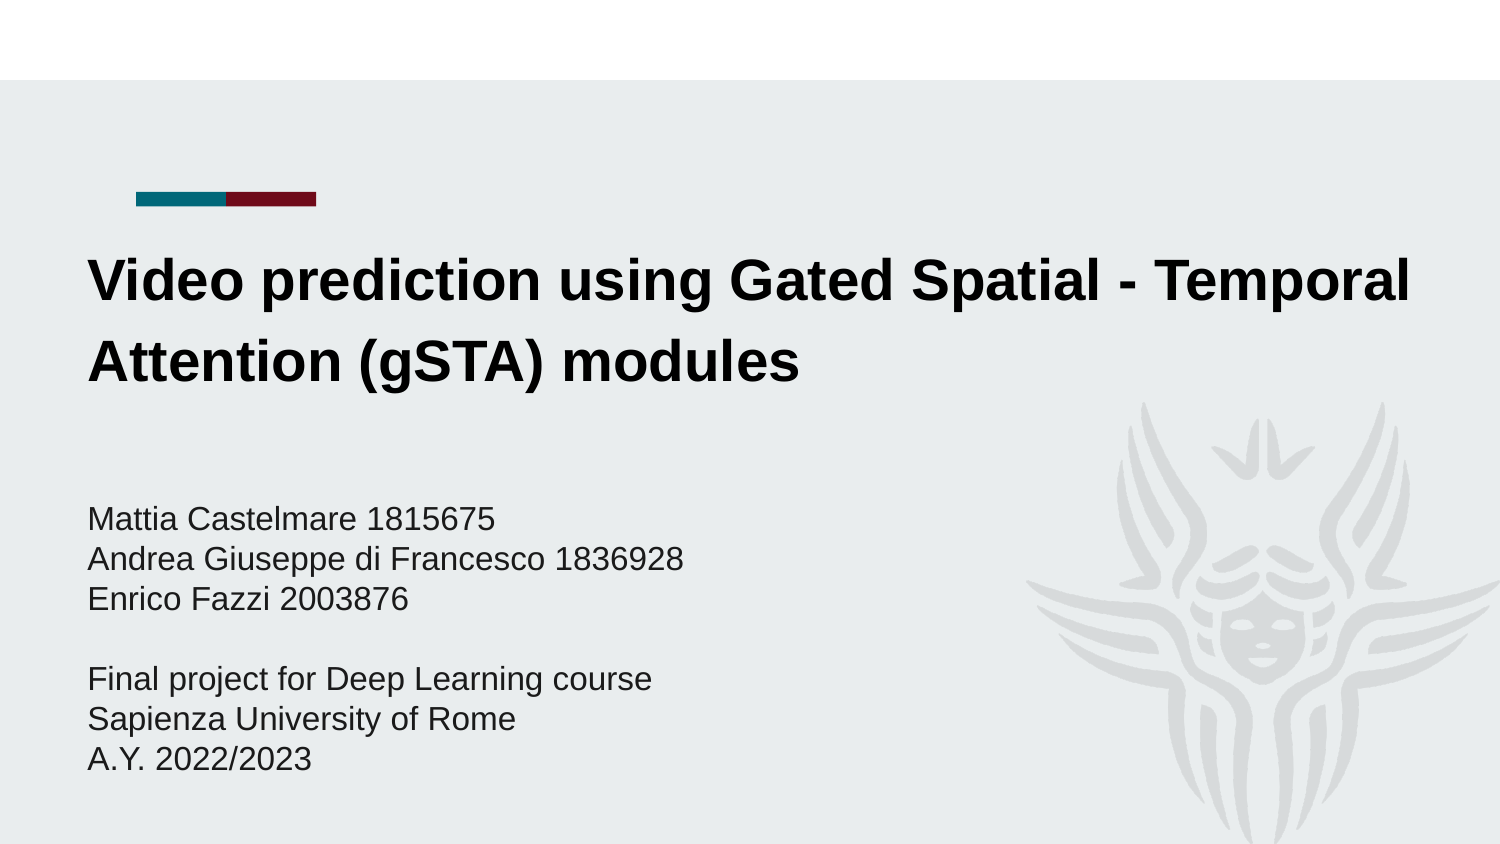

# Video prediction using Gated Spatial - Temporal Attention (gSTA) modules
Mattia Castelmare 1815675
Andrea Giuseppe di Francesco 1836928
Enrico Fazzi 2003876

Final project for Deep Learning course
Sapienza University of Rome
A.Y. 2022/2023